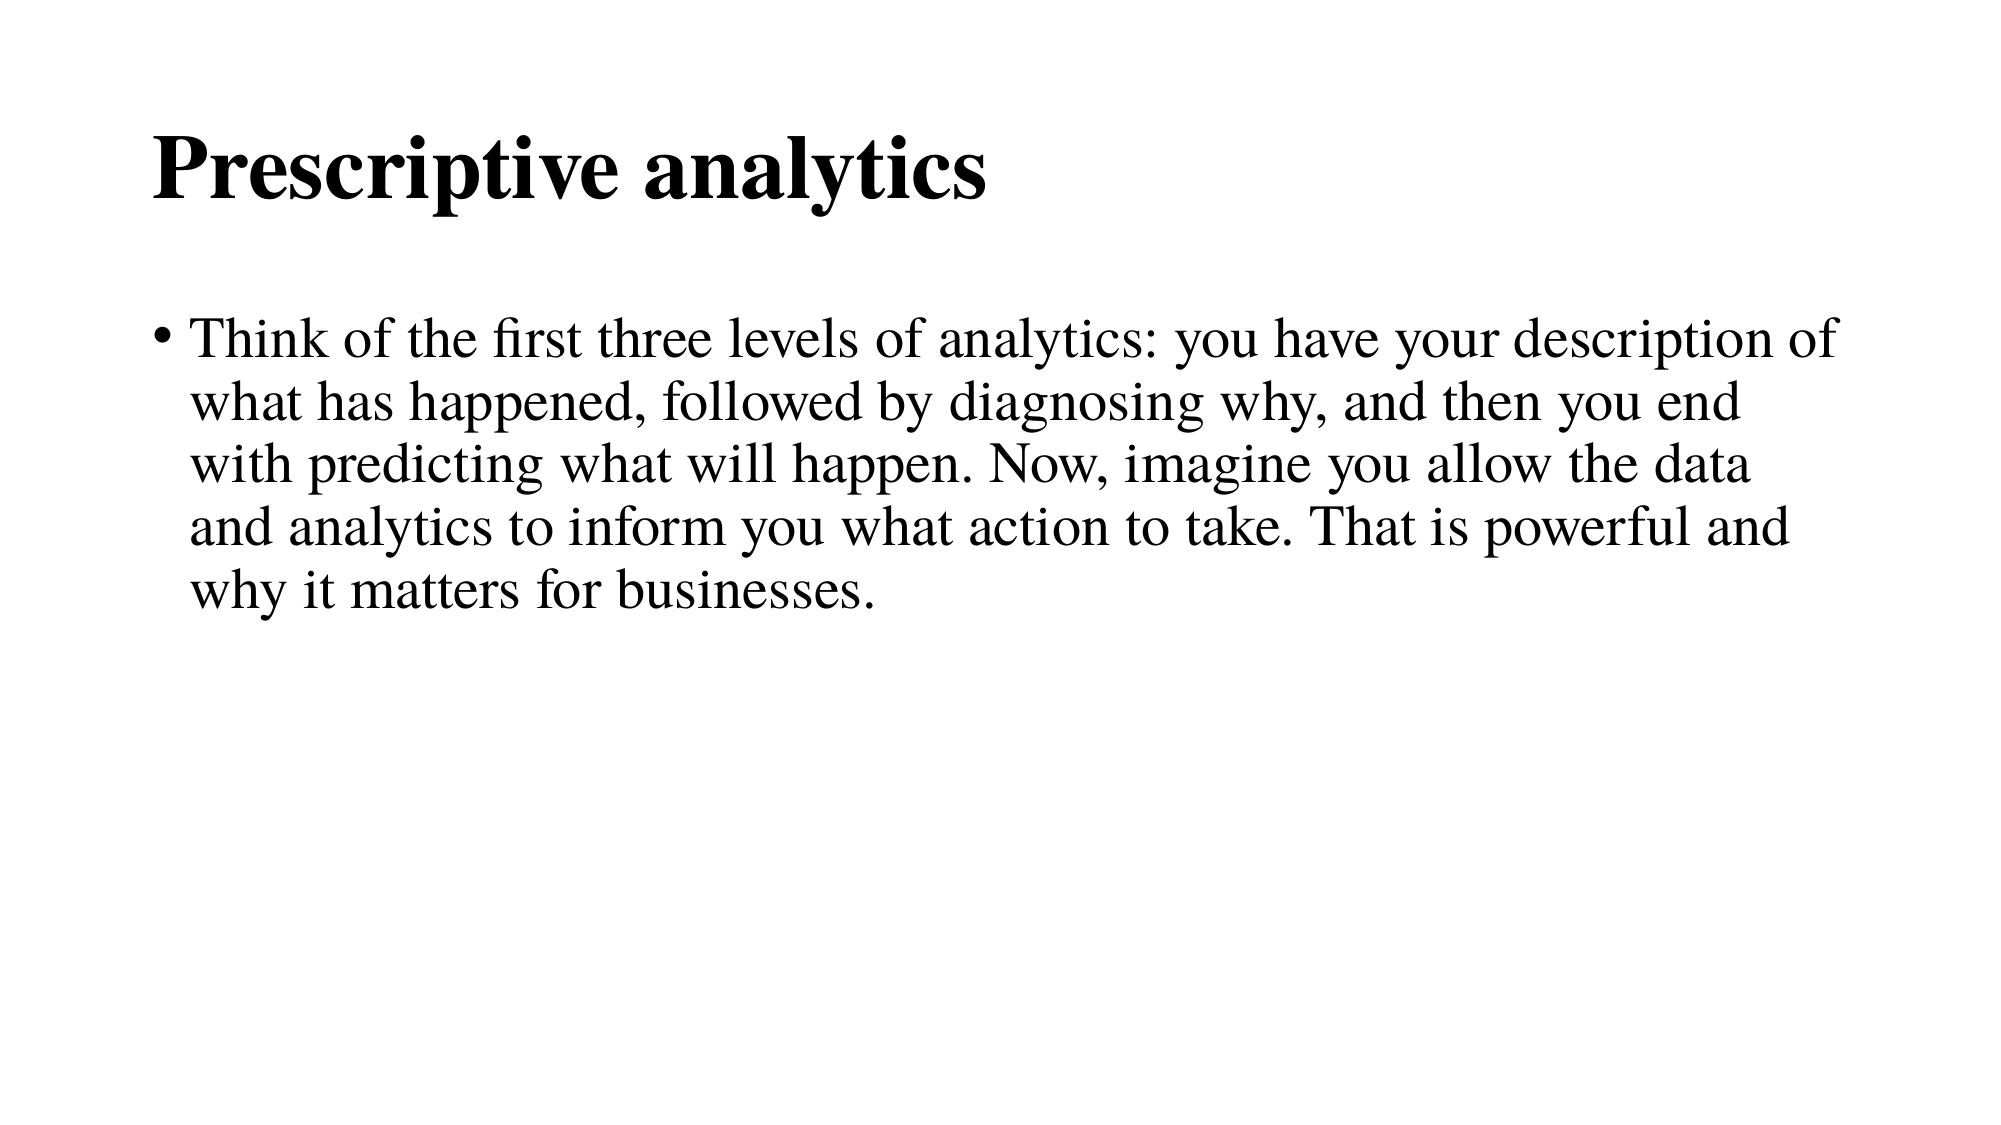

# Prescriptive analytics
Think of the first three levels of analytics: you have your description of what has happened, followed by diagnosing why, and then you end with predicting what will happen. Now, imagine you allow the data and analytics to inform you what action to take. That is powerful and why it matters for businesses.